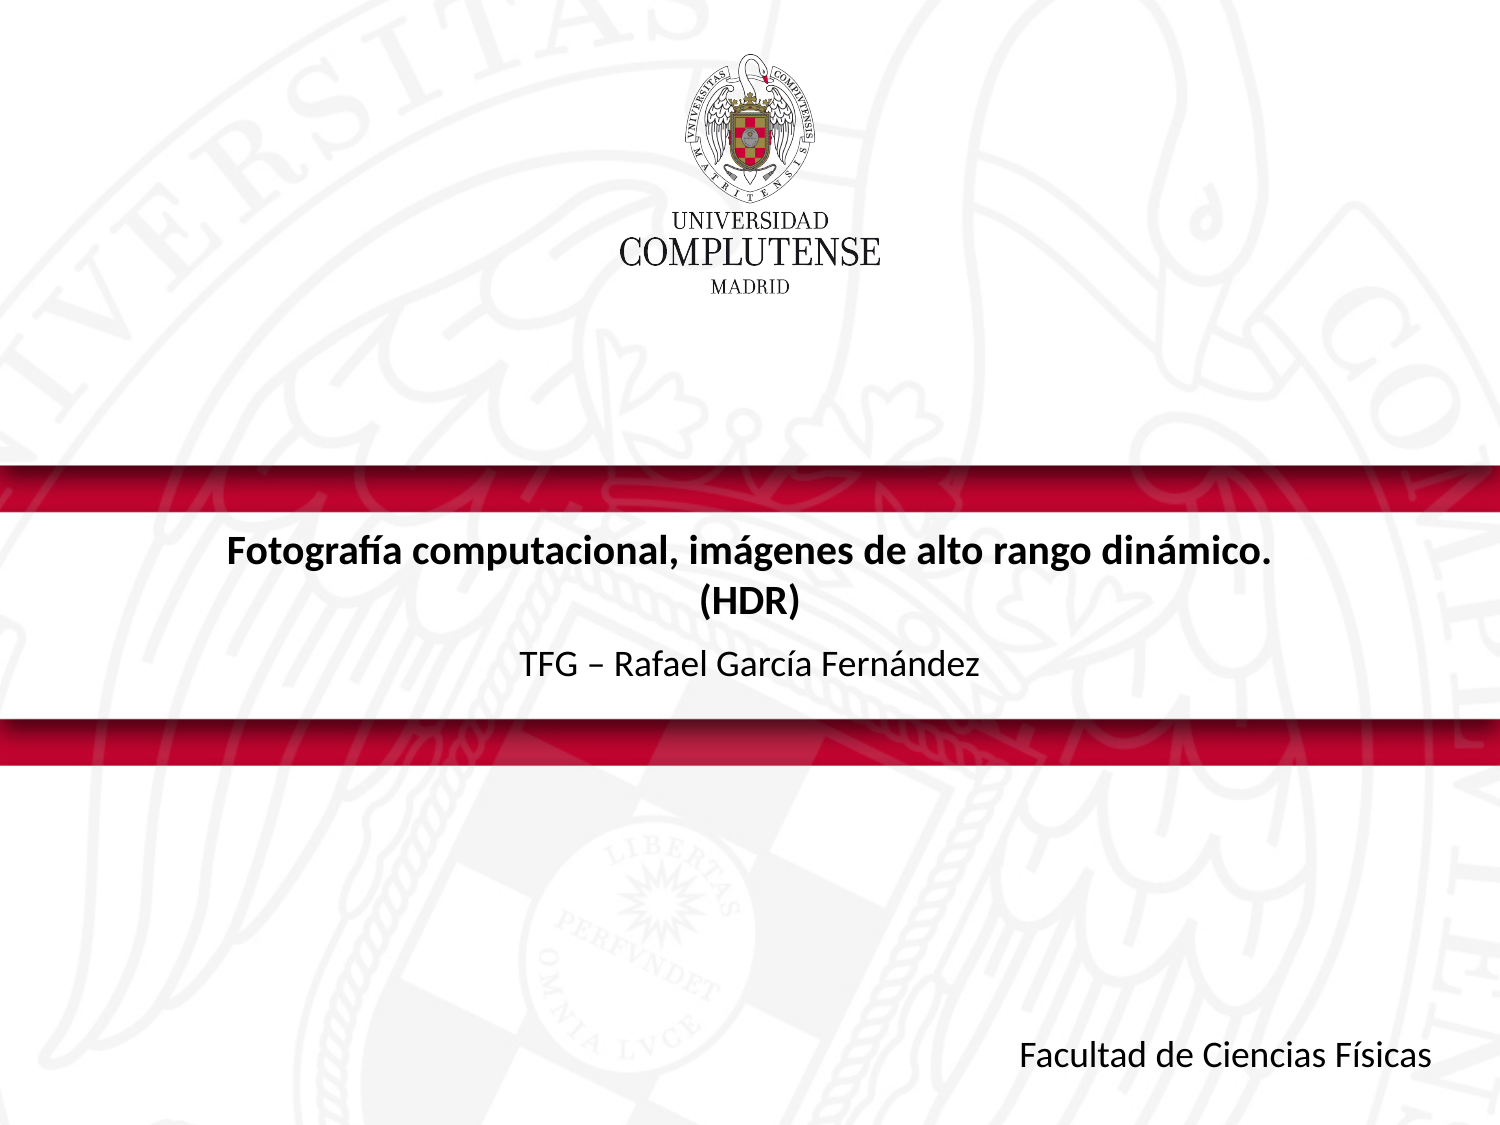

Fotografía computacional, imágenes de alto rango dinámico.
(HDR)
TFG – Rafael García Fernández
Facultad de Ciencias Físicas